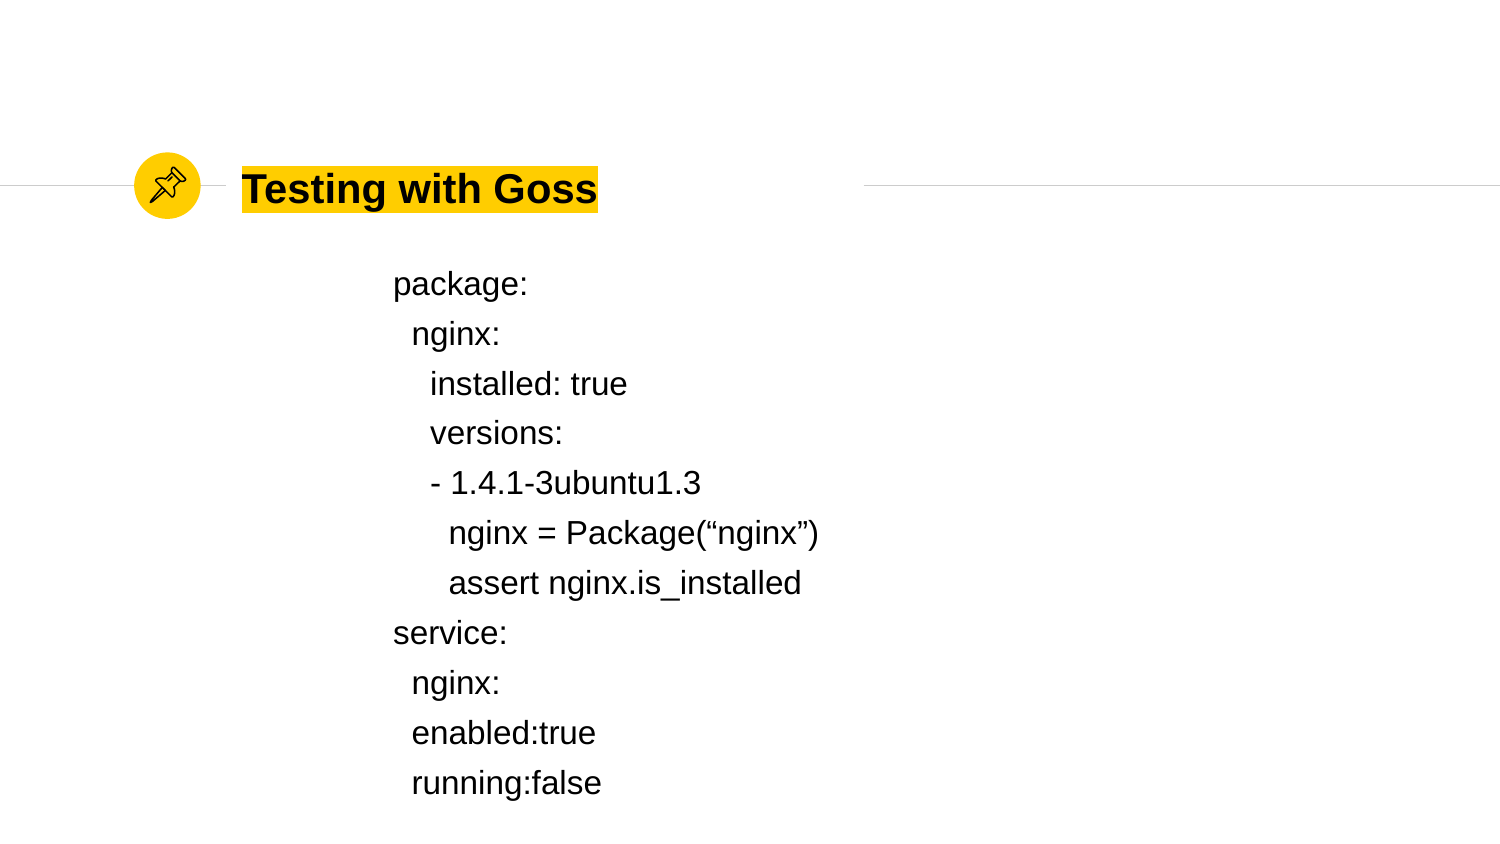

# Testing with Goss

package:
  nginx:
    installed: true
    versions:
    - 1.4.1-3ubuntu1.3
      nginx = Package(“nginx”)
      assert nginx.is_installed
service:
  nginx:
  enabled:true
  running:false